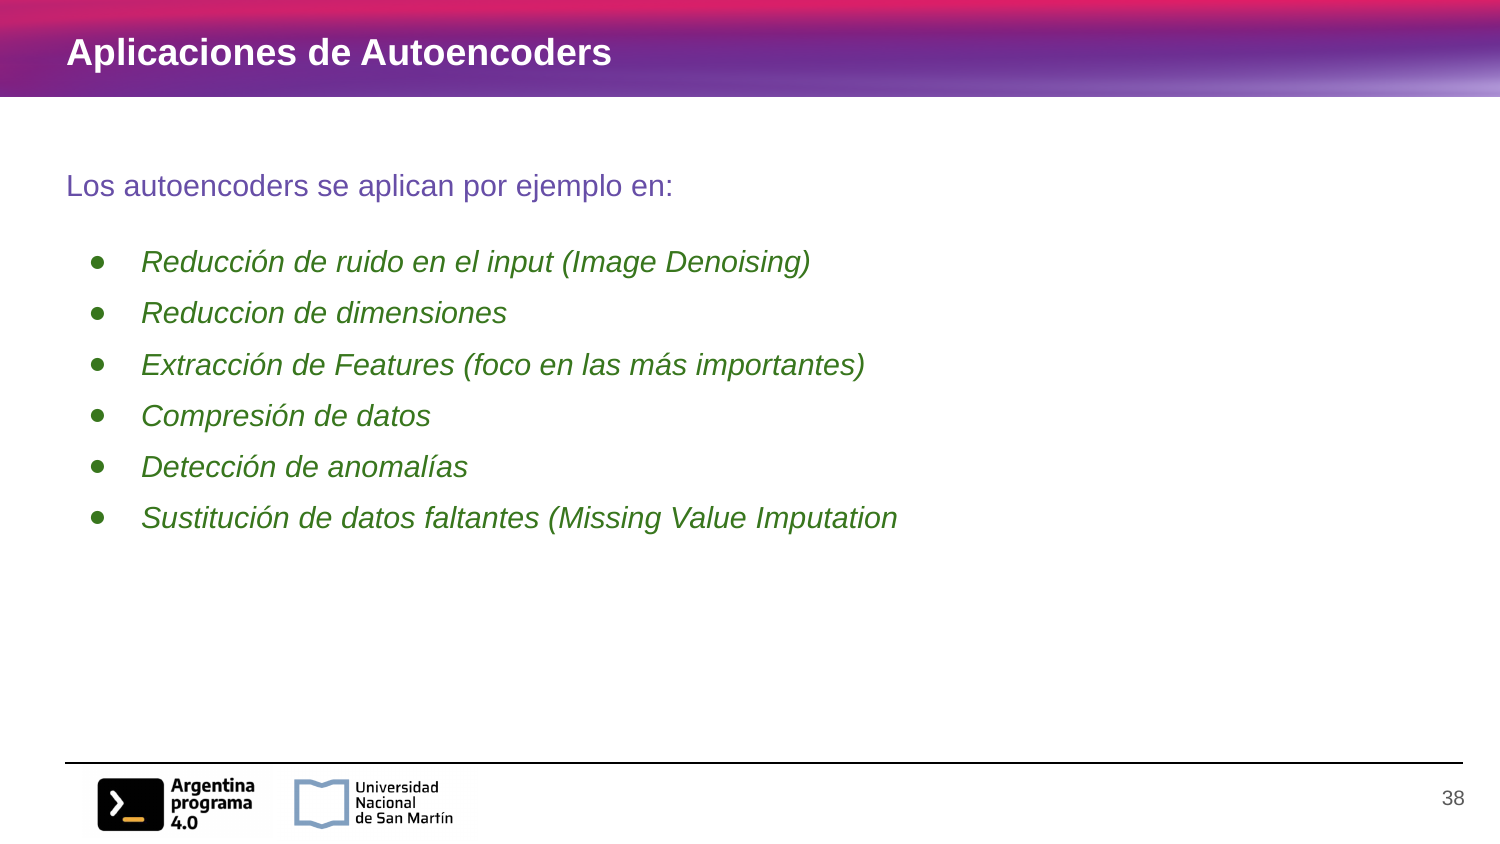

# Aplicaciones de Autoencoders
Los autoencoders se aplican por ejemplo en:
Reducción de ruido en el input (Image Denoising)
Reduccion de dimensiones
Extracción de Features (foco en las más importantes)
Compresión de datos
Detección de anomalías
Sustitución de datos faltantes (Missing Value Imputation
38